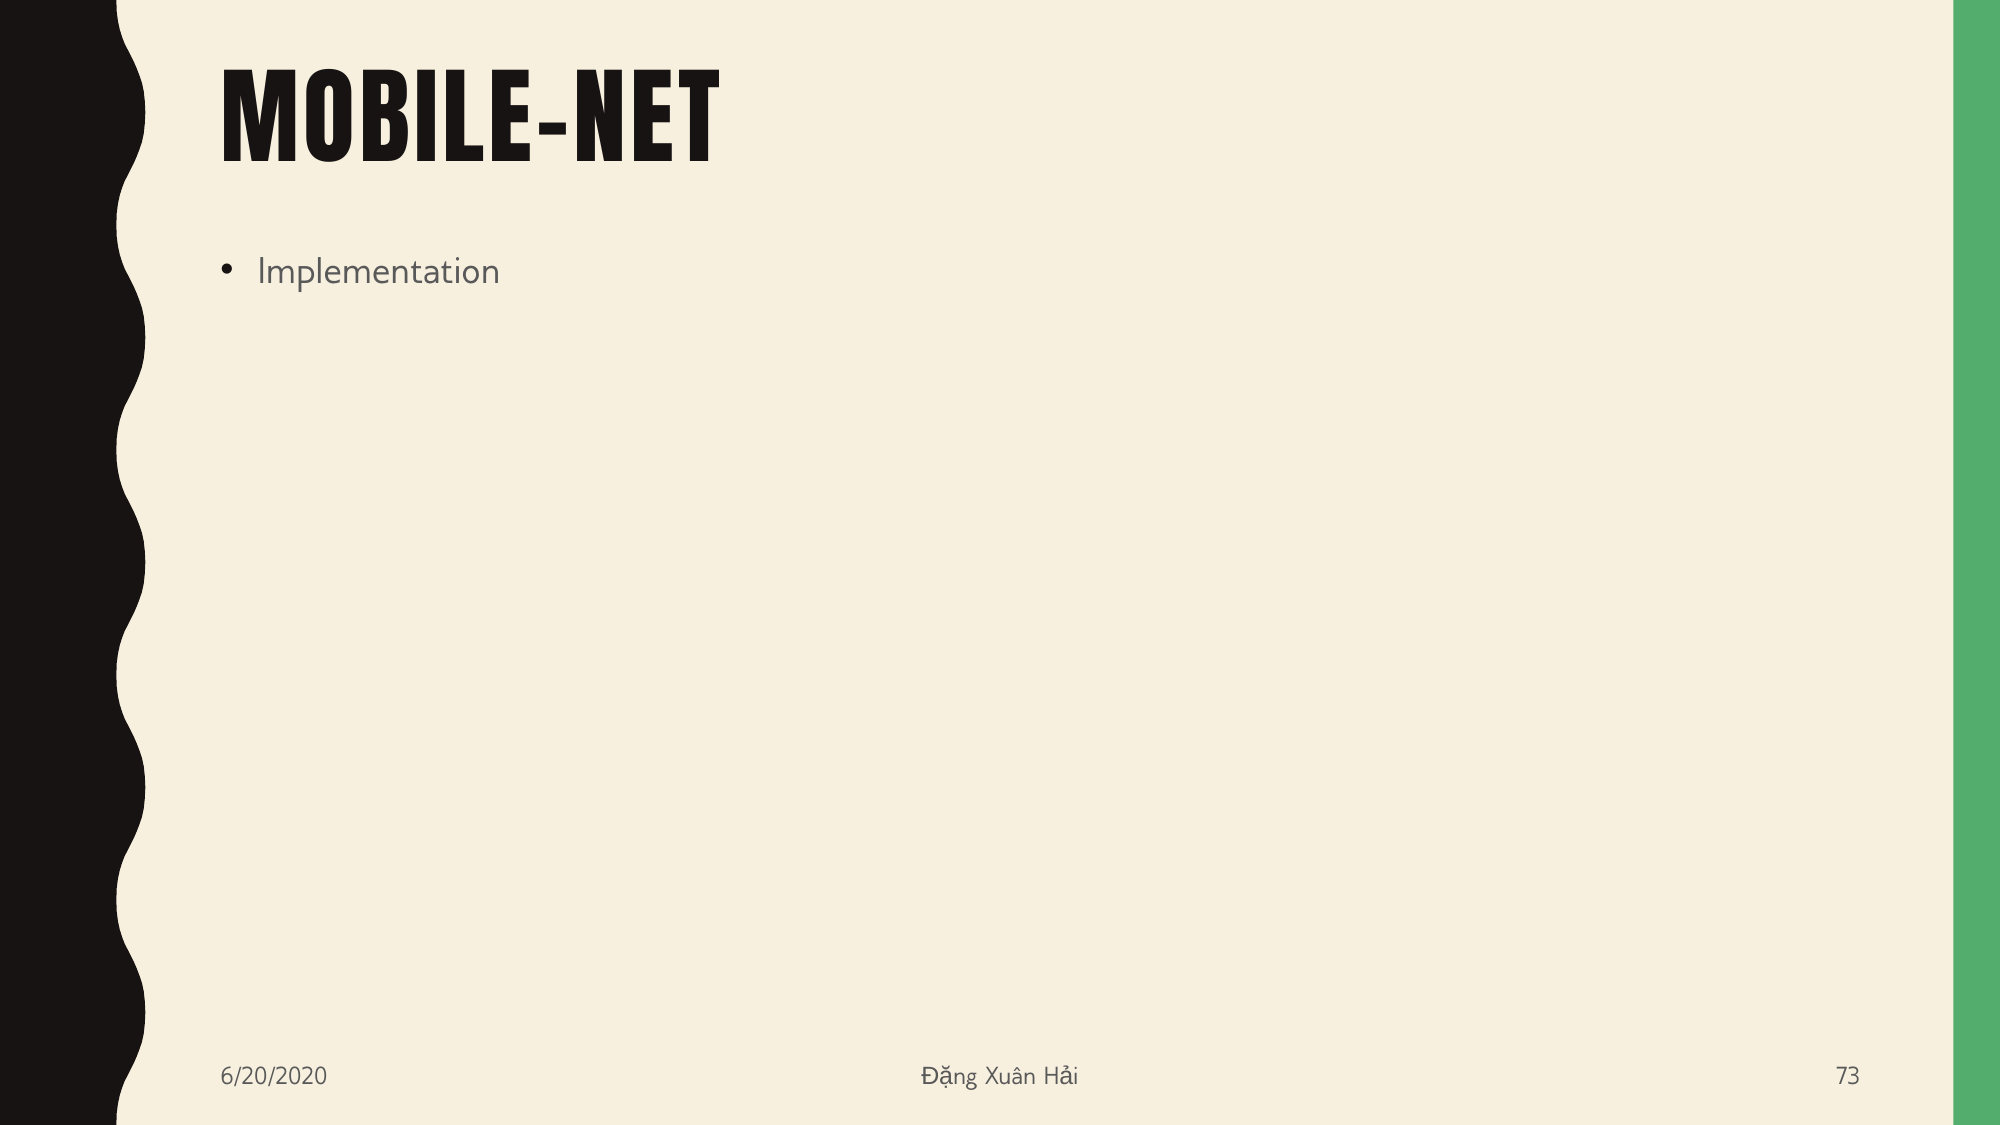

# Mobile-net
Implementation
6/20/2020
Đặng Xuân Hải
73